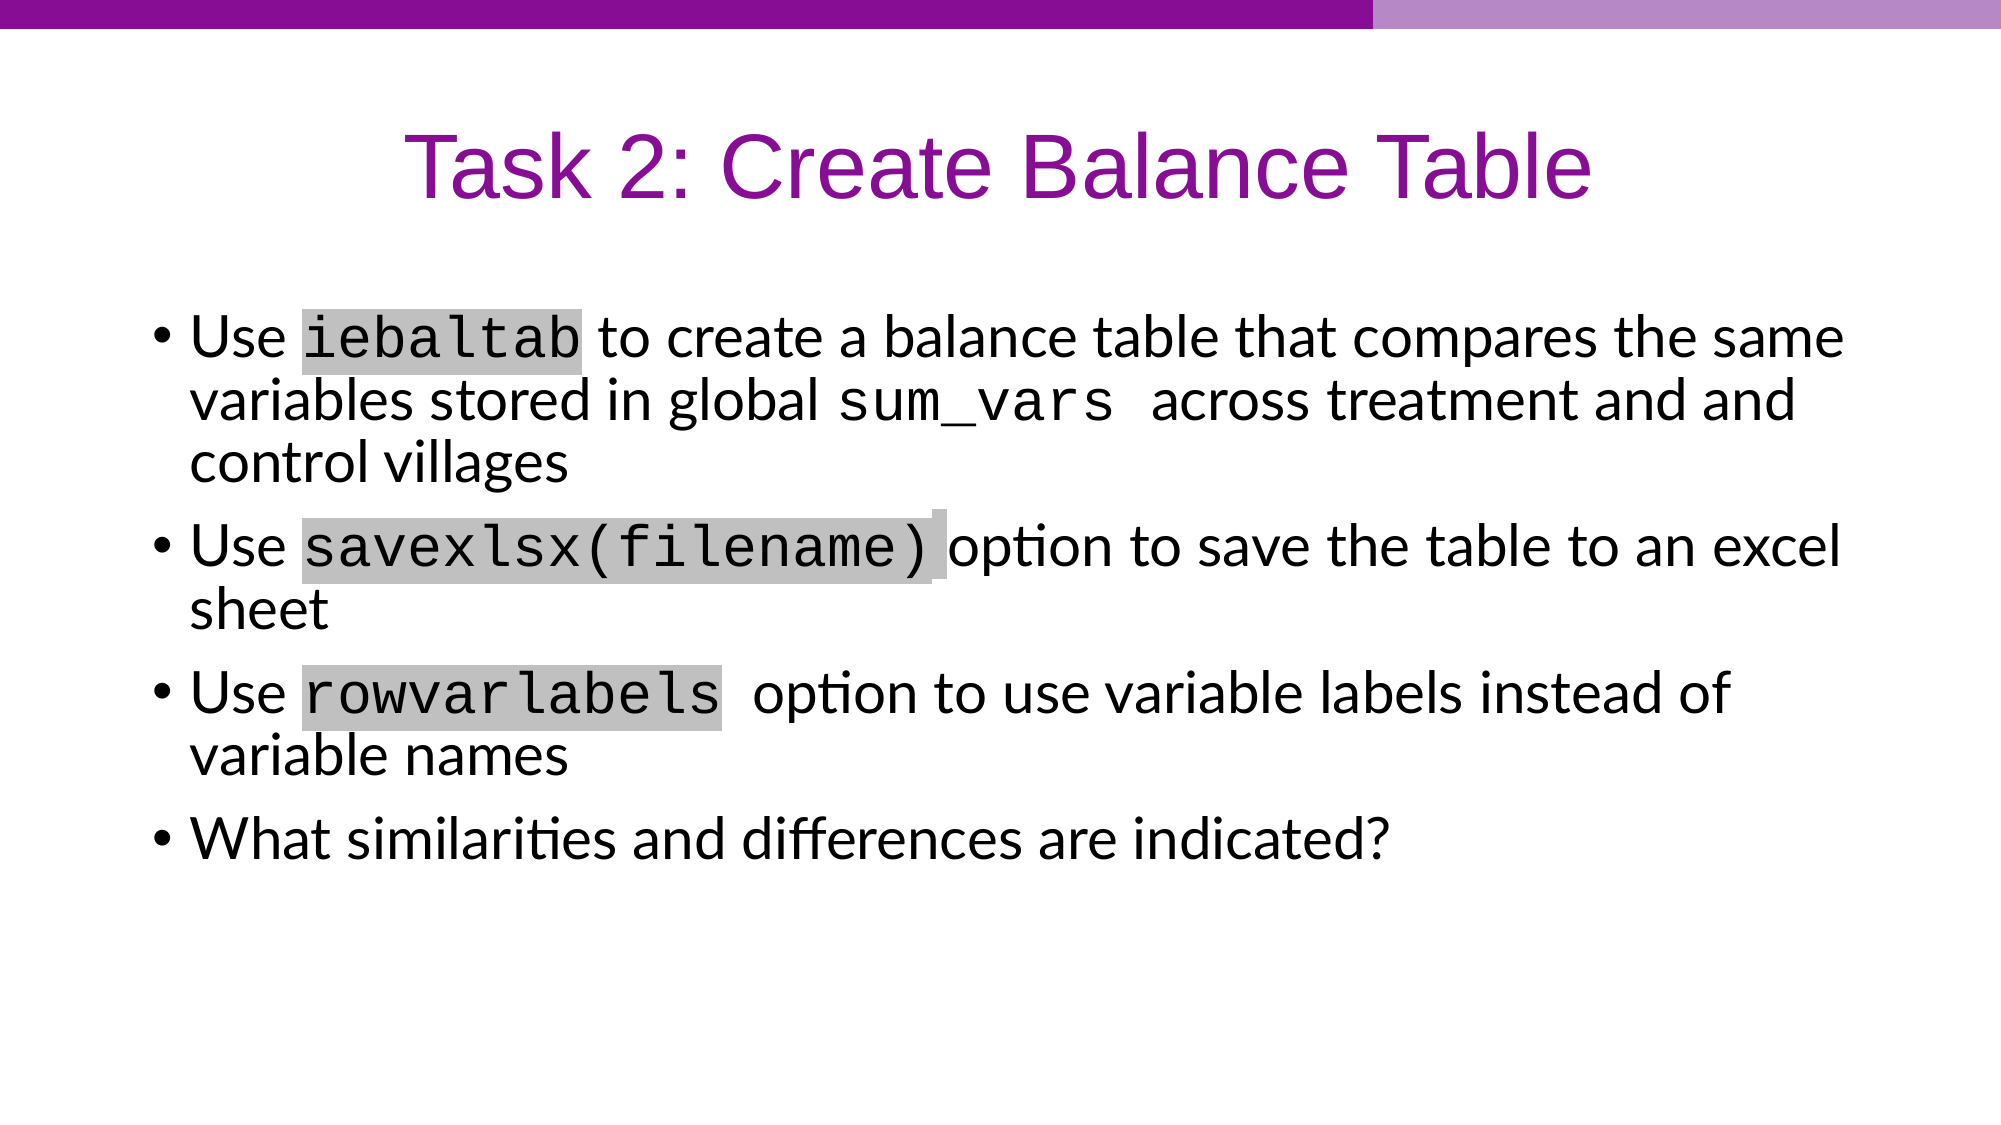

# Task 2: Create Balance Table
Use iebaltab to create a balance table that compares the same variables stored in global sum_vars across treatment and and control villages
Use savexlsx(filename) option to save the table to an excel sheet
Use rowvarlabels  option to use variable labels instead of variable names
What similarities and differences are indicated?